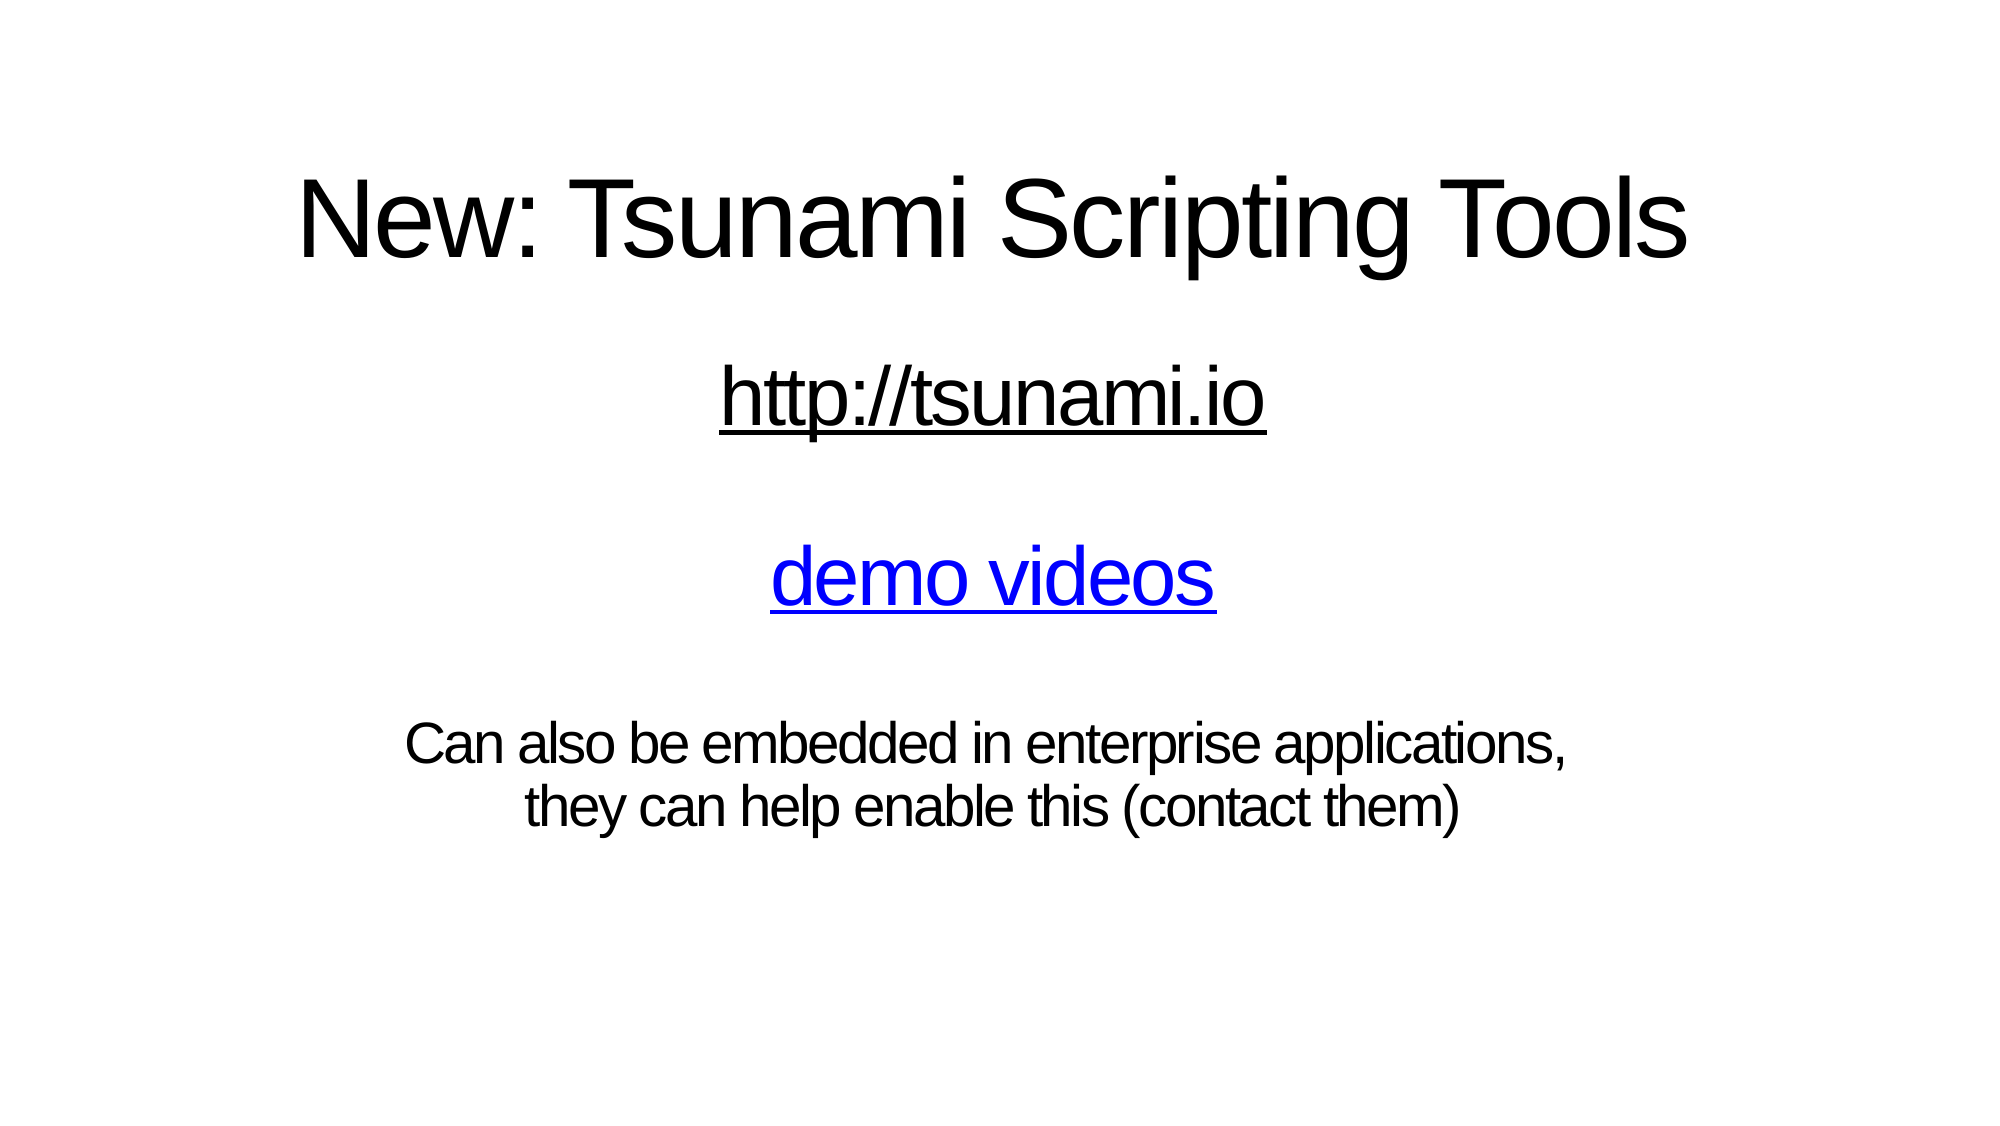

# New: Tsunami Scripting Tools http://tsunami.io demo videos Can also be embedded in enterprise applications, they can help enable this (contact them)